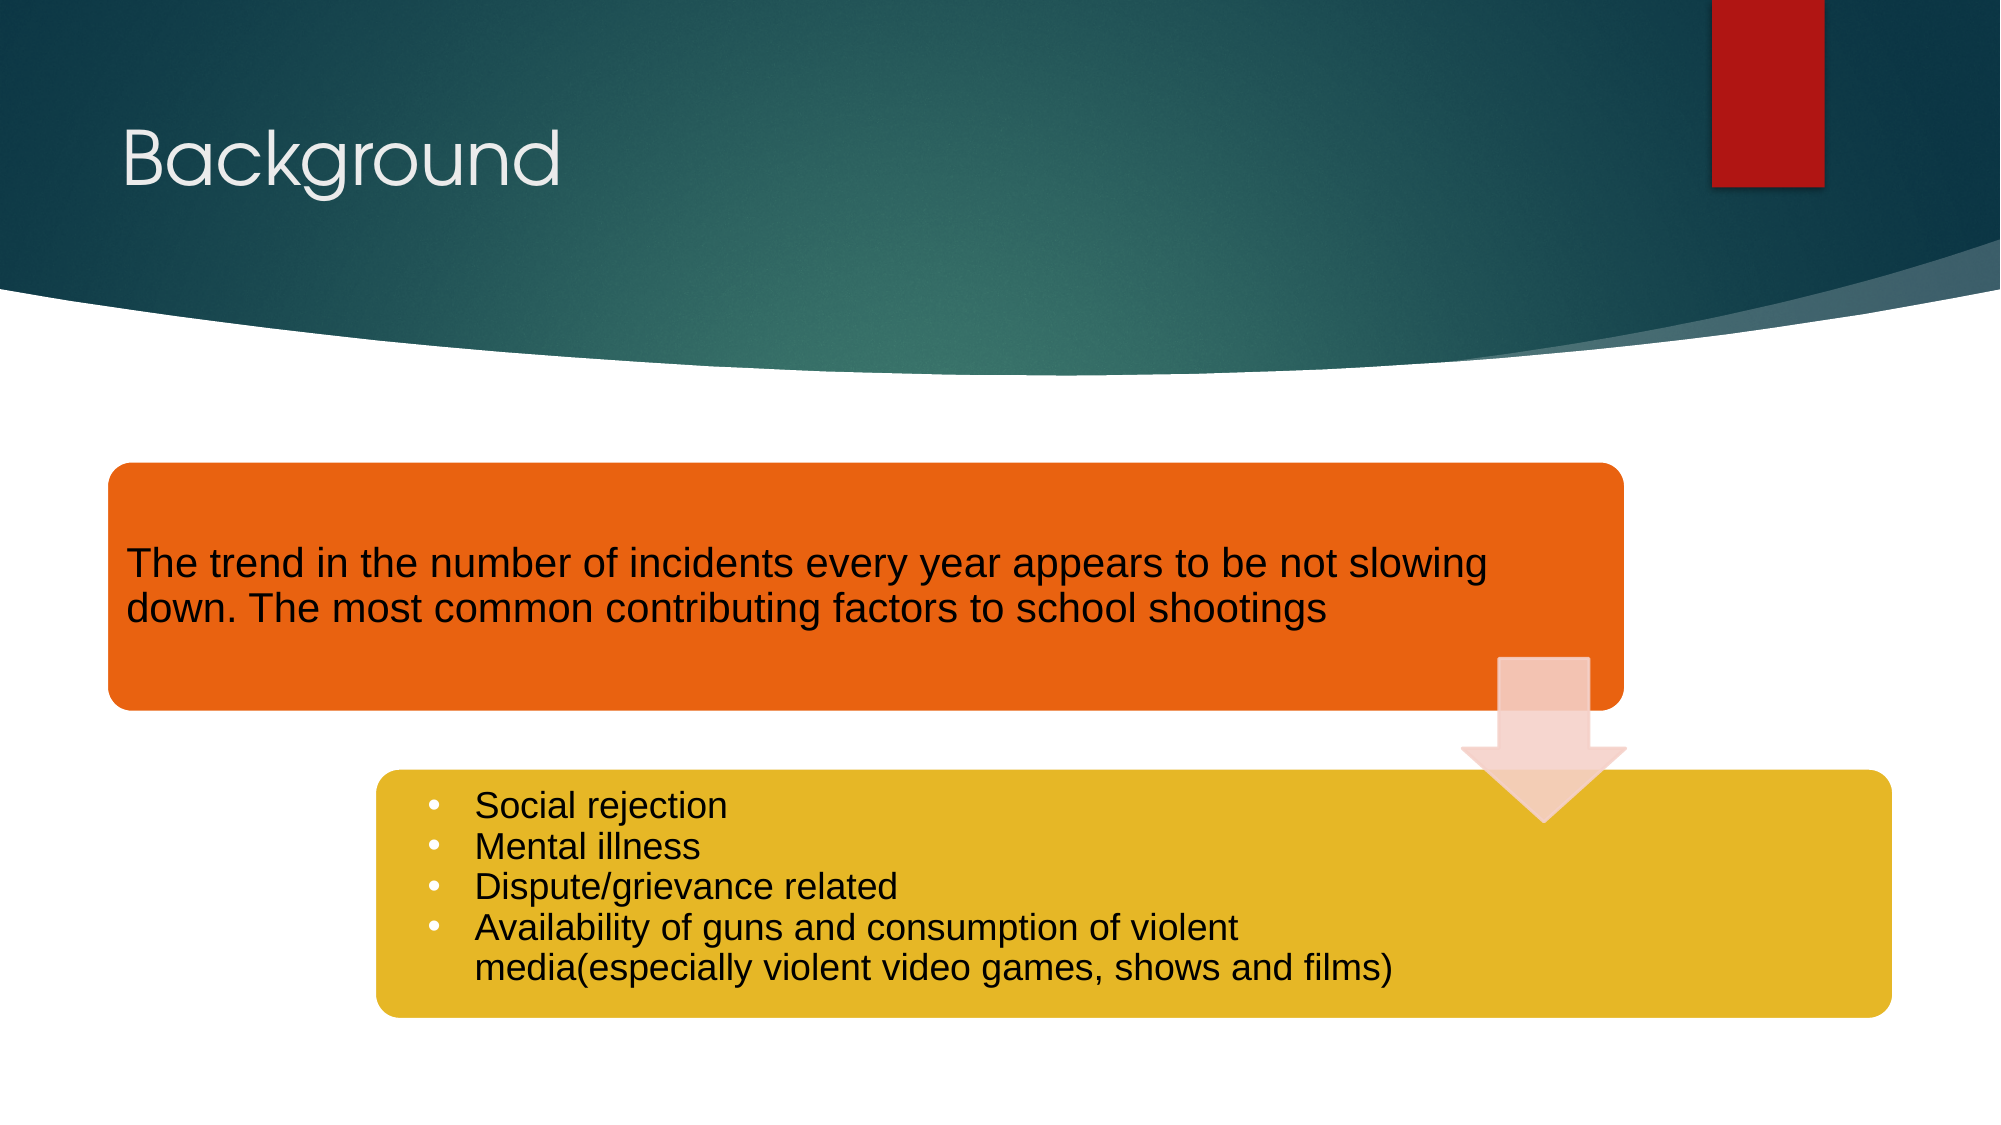

# Background

The trend in the number of incidents every year appears to be not slowing down. The most common contributing factors to school shootings

Social rejection
Mental illness
Dispute/grievance related
Availability of guns and consumption of violent media(especially violent video games, shows and films)